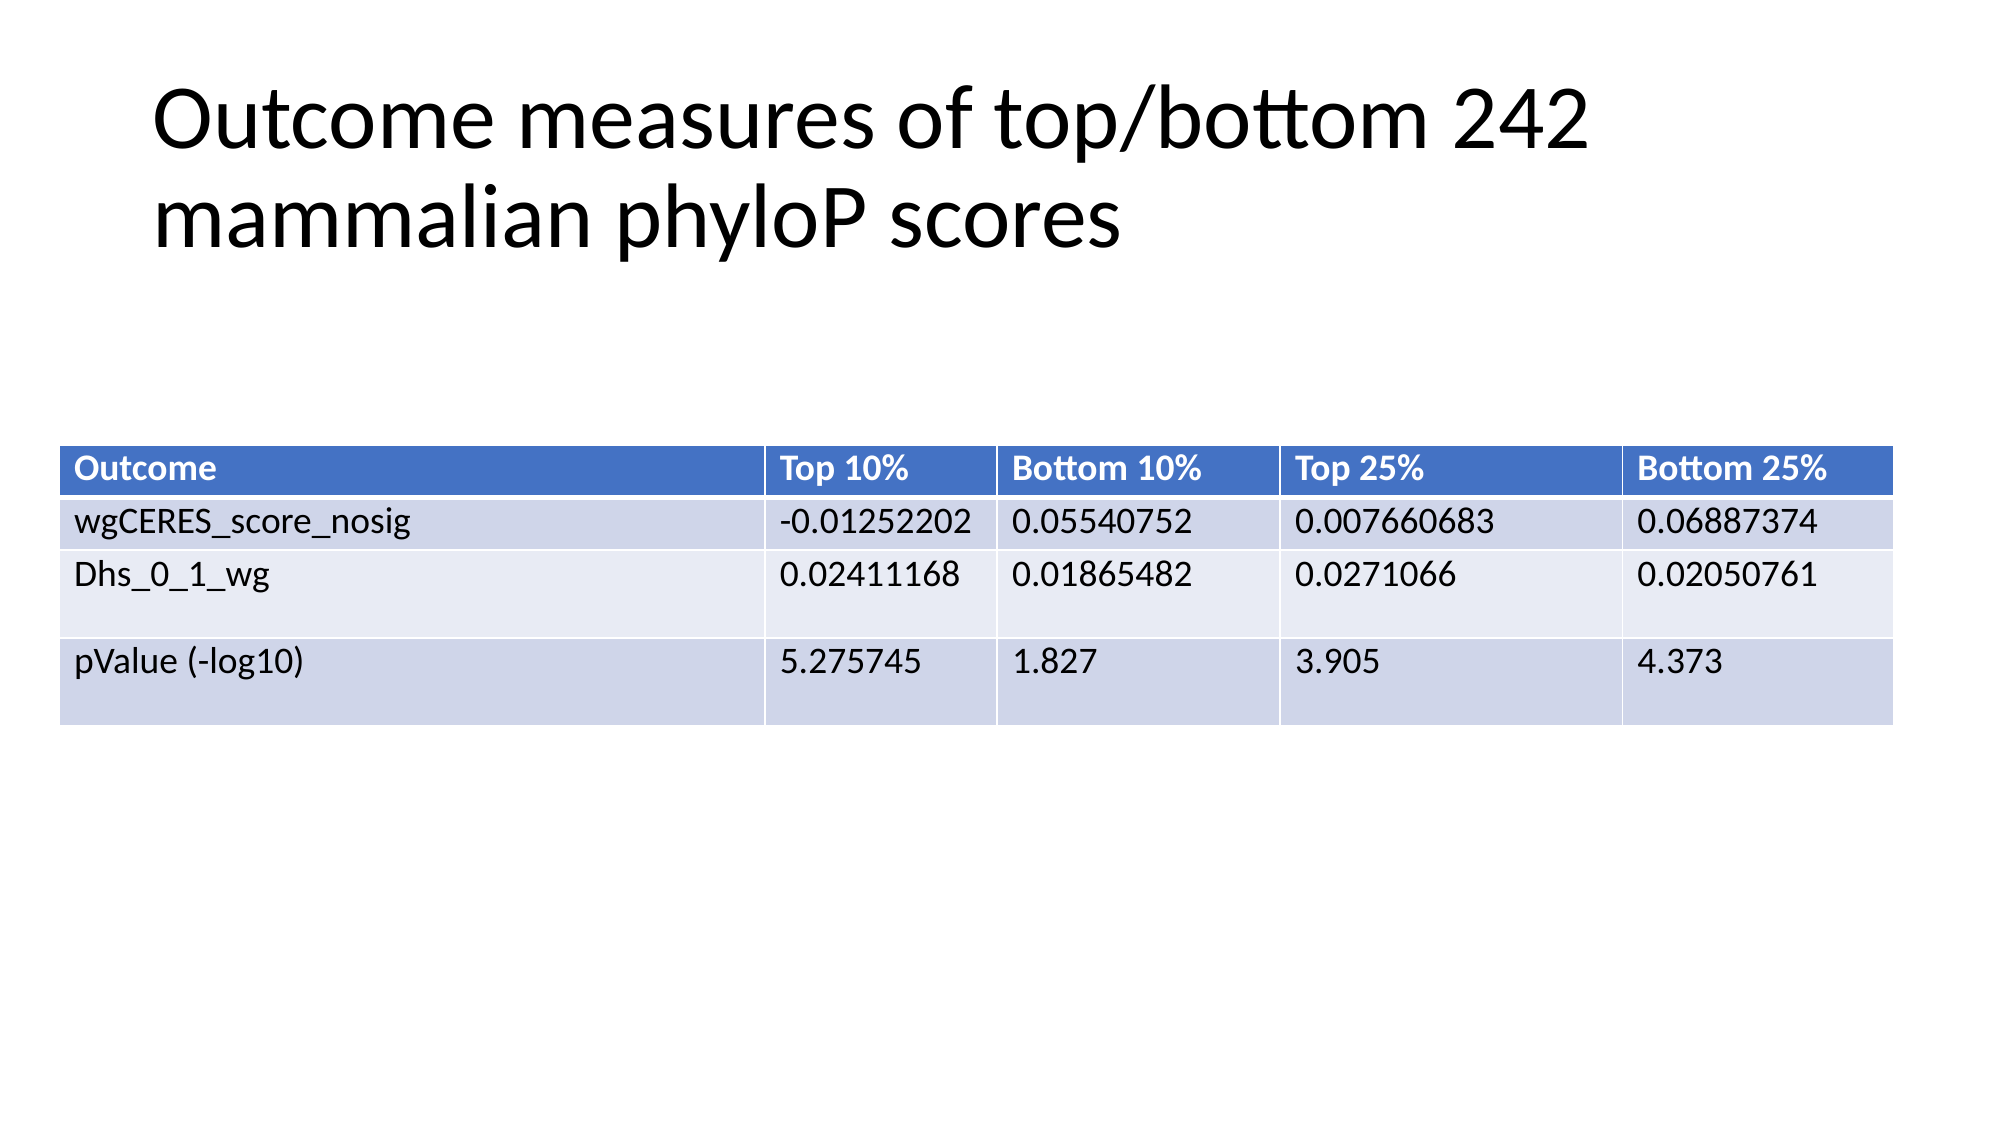

# Outcome measures of top/bottom 242 mammalian phyloP scores

| Outcome | Top 10% | Bottom 10% | Top 25% | Bottom 25% |
| --- | --- | --- | --- | --- |
| wgCERES\_score\_nosig | -0.01252202 | 0.05540752 | 0.007660683 | 0.06887374 |
| Dhs\_0\_1\_wg | 0.02411168 | 0.01865482 | 0.0271066 | 0.02050761 |
| pValue (-log10) | 5.275745 | 1.827 | 3.905 | 4.373 |